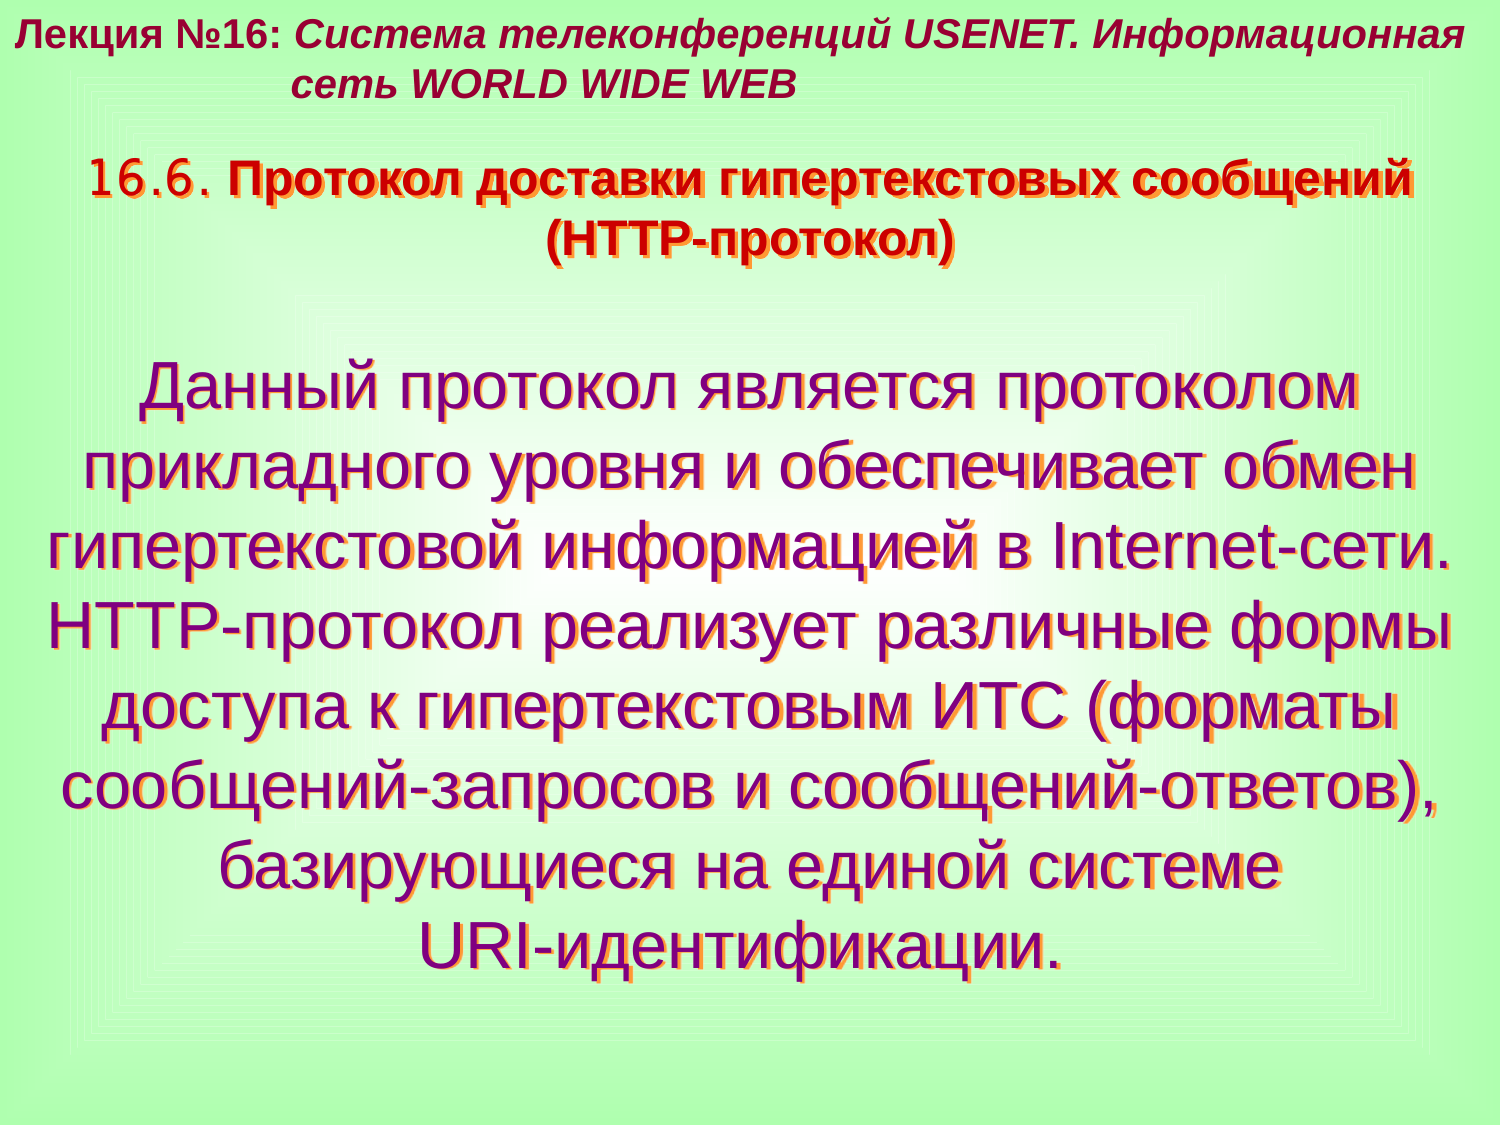

Лекция №16: Система телеконференций USENET. Информационная
                        сеть WORLD WIDE WEB
16.6. Протокол доставки гипертекстовых сообщений
(HTTP-протокол)
Данный протокол является протоколом прикладного уровня и обеспечивает обмен гипертекстовой информацией в Internet-сети. HTTP-протокол реализует различные формы доступа к гипертекстовым ИТС (форматы сообщений-запросов и сообщений-ответов), базирующиеся на единой системе
URI-идентификации.